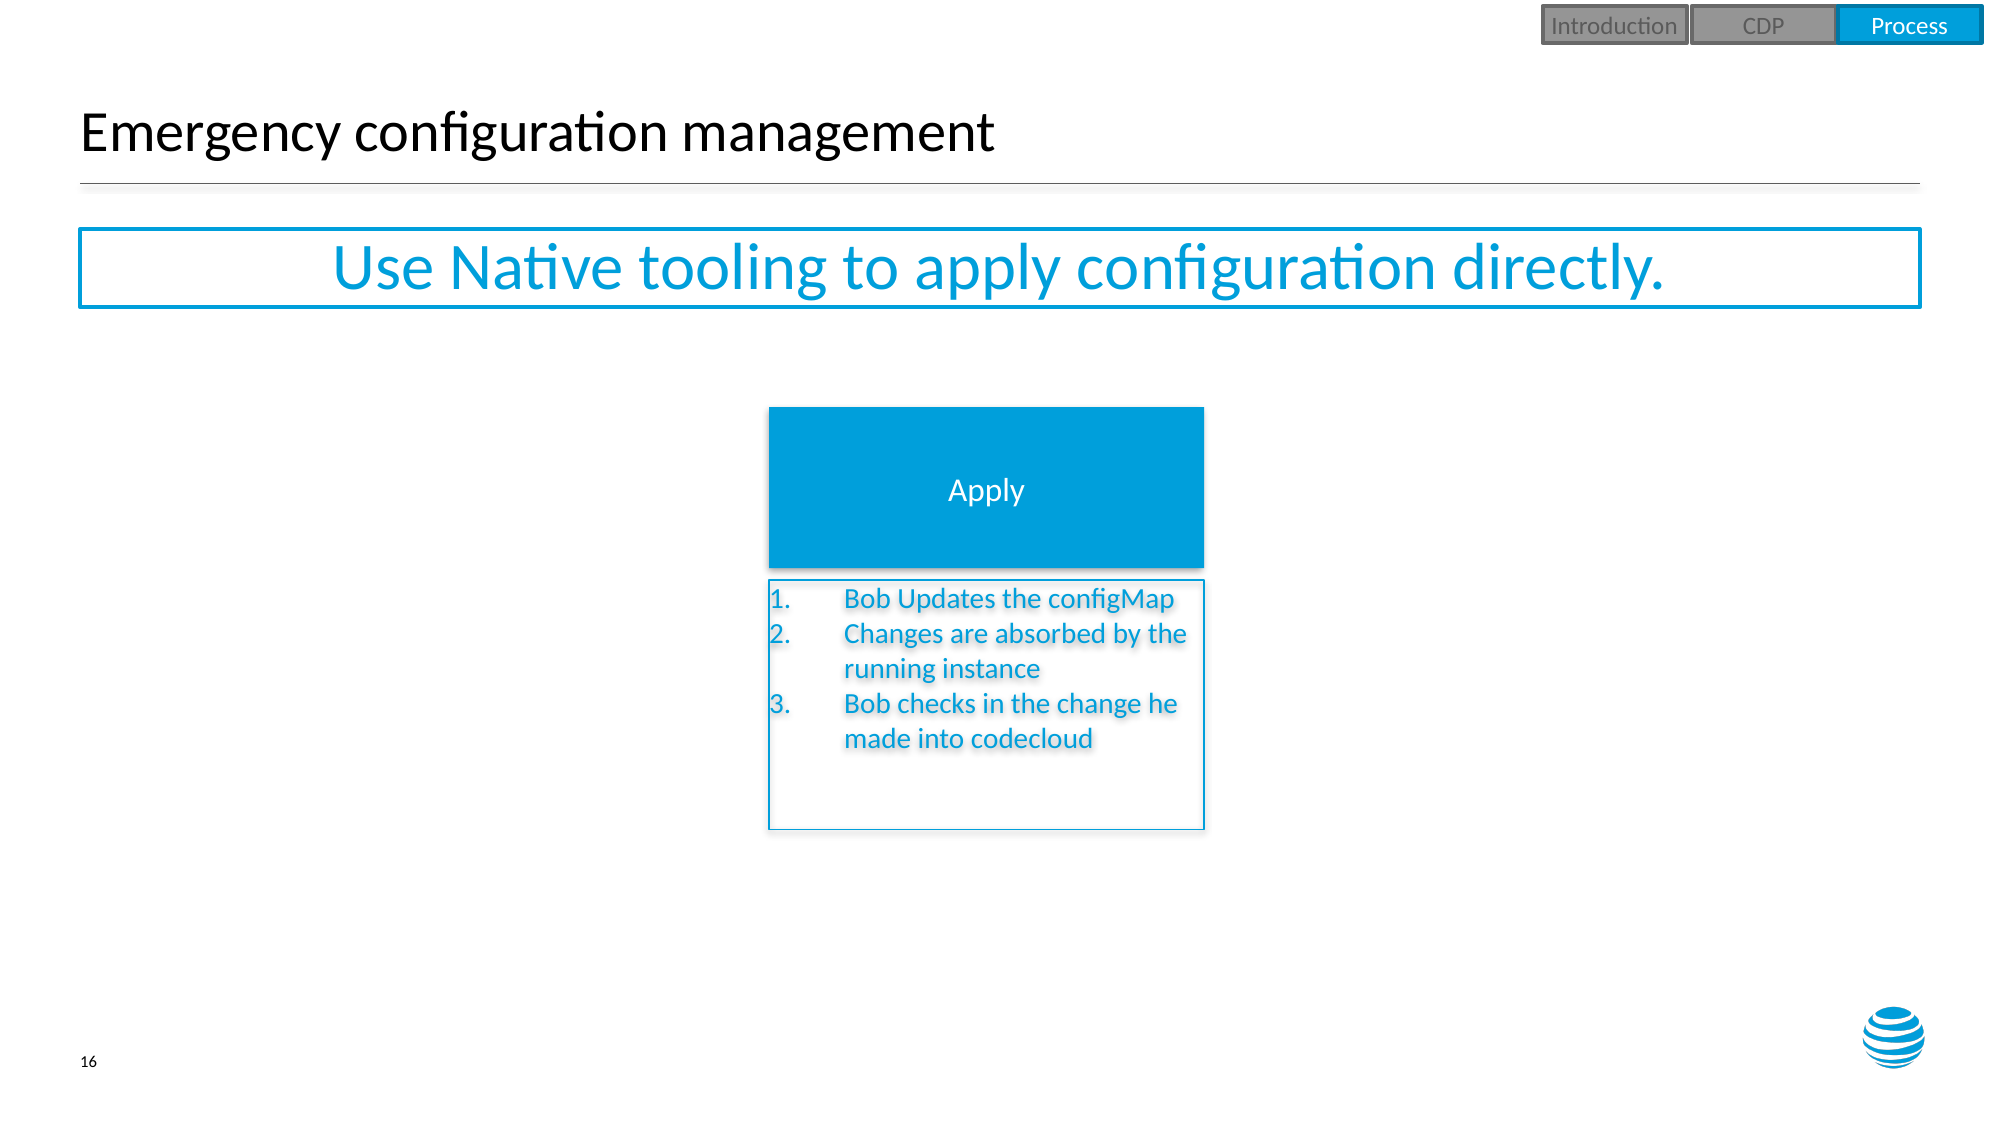

Process
CDP
Introduction
# Emergency configuration management
Use Native tooling to apply configuration directly.
Apply
Bob Updates the configMap
Changes are absorbed by the running instance
Bob checks in the change he made into codecloud
16